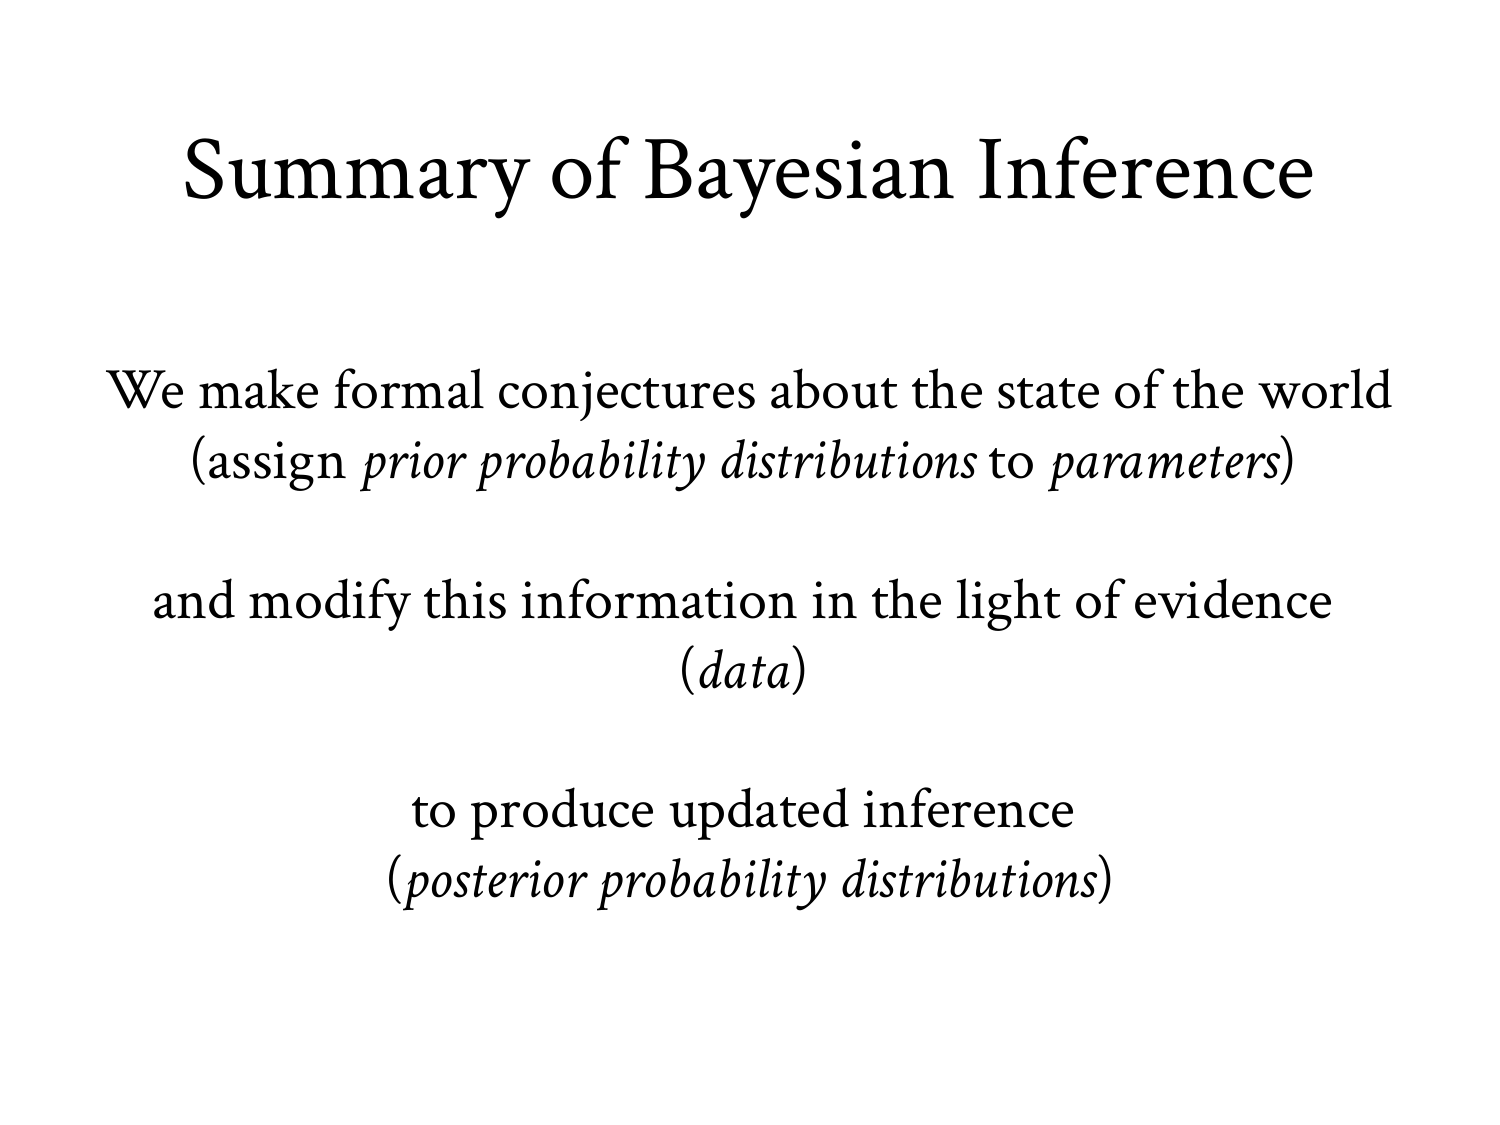

# Summary of Bayesian Inference
We make formal conjectures about the state of the world
(assign prior probability distributions to parameters)

and modify this information in the light of evidence
(data)

to produce updated inference
(posterior probability distributions)